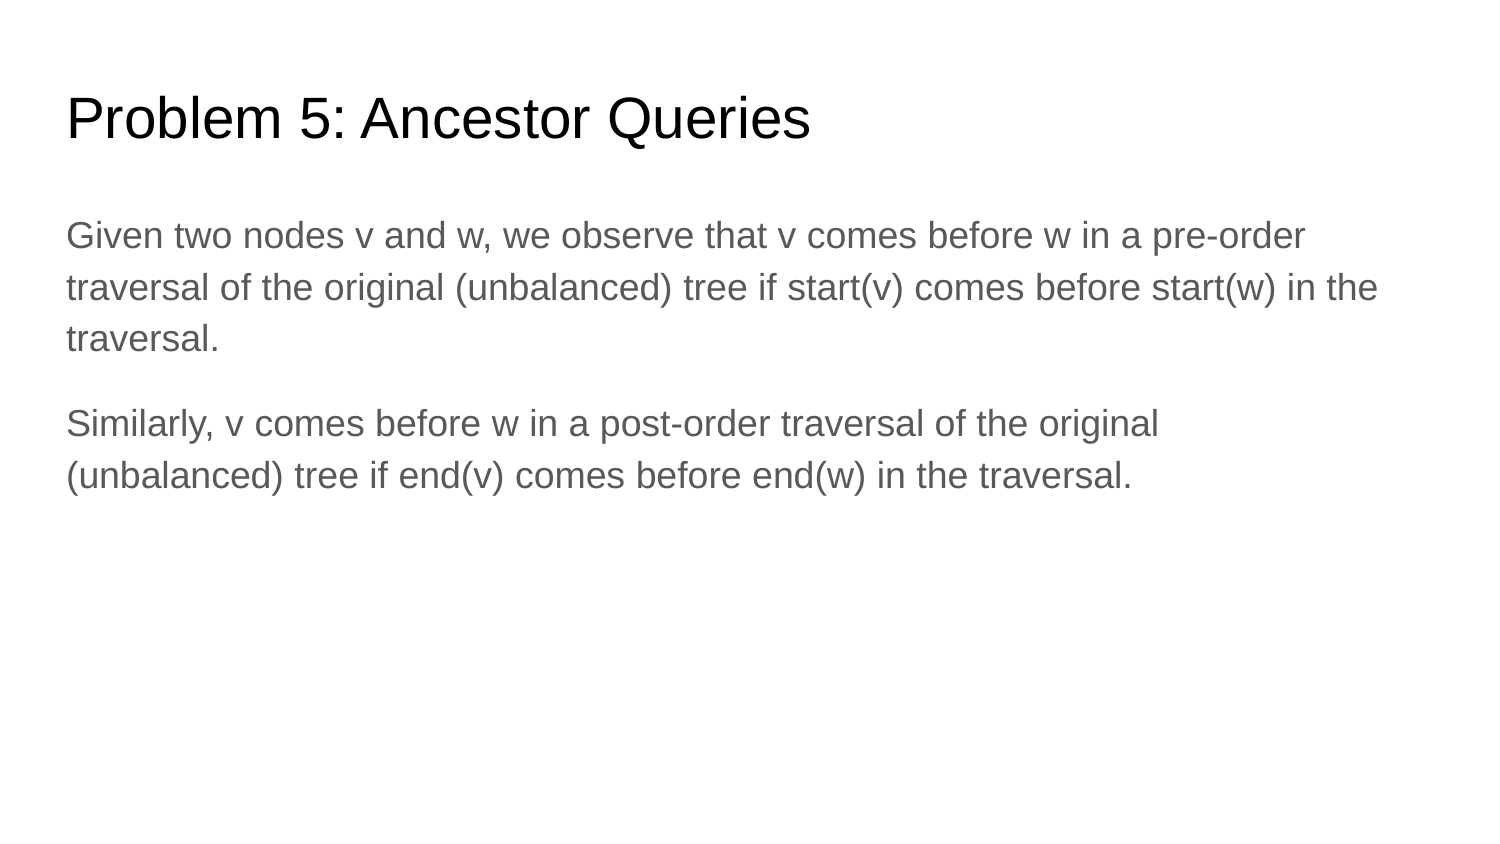

# Problem 5: Ancestor Queries

Given two nodes v and w, we observe that v comes before w in a pre-order traversal of the original (unbalanced) tree if start(v) comes before start(w) in the traversal.
Similarly, v comes before w in a post-order traversal of the original (unbalanced) tree if end(v) comes before end(w) in the traversal.